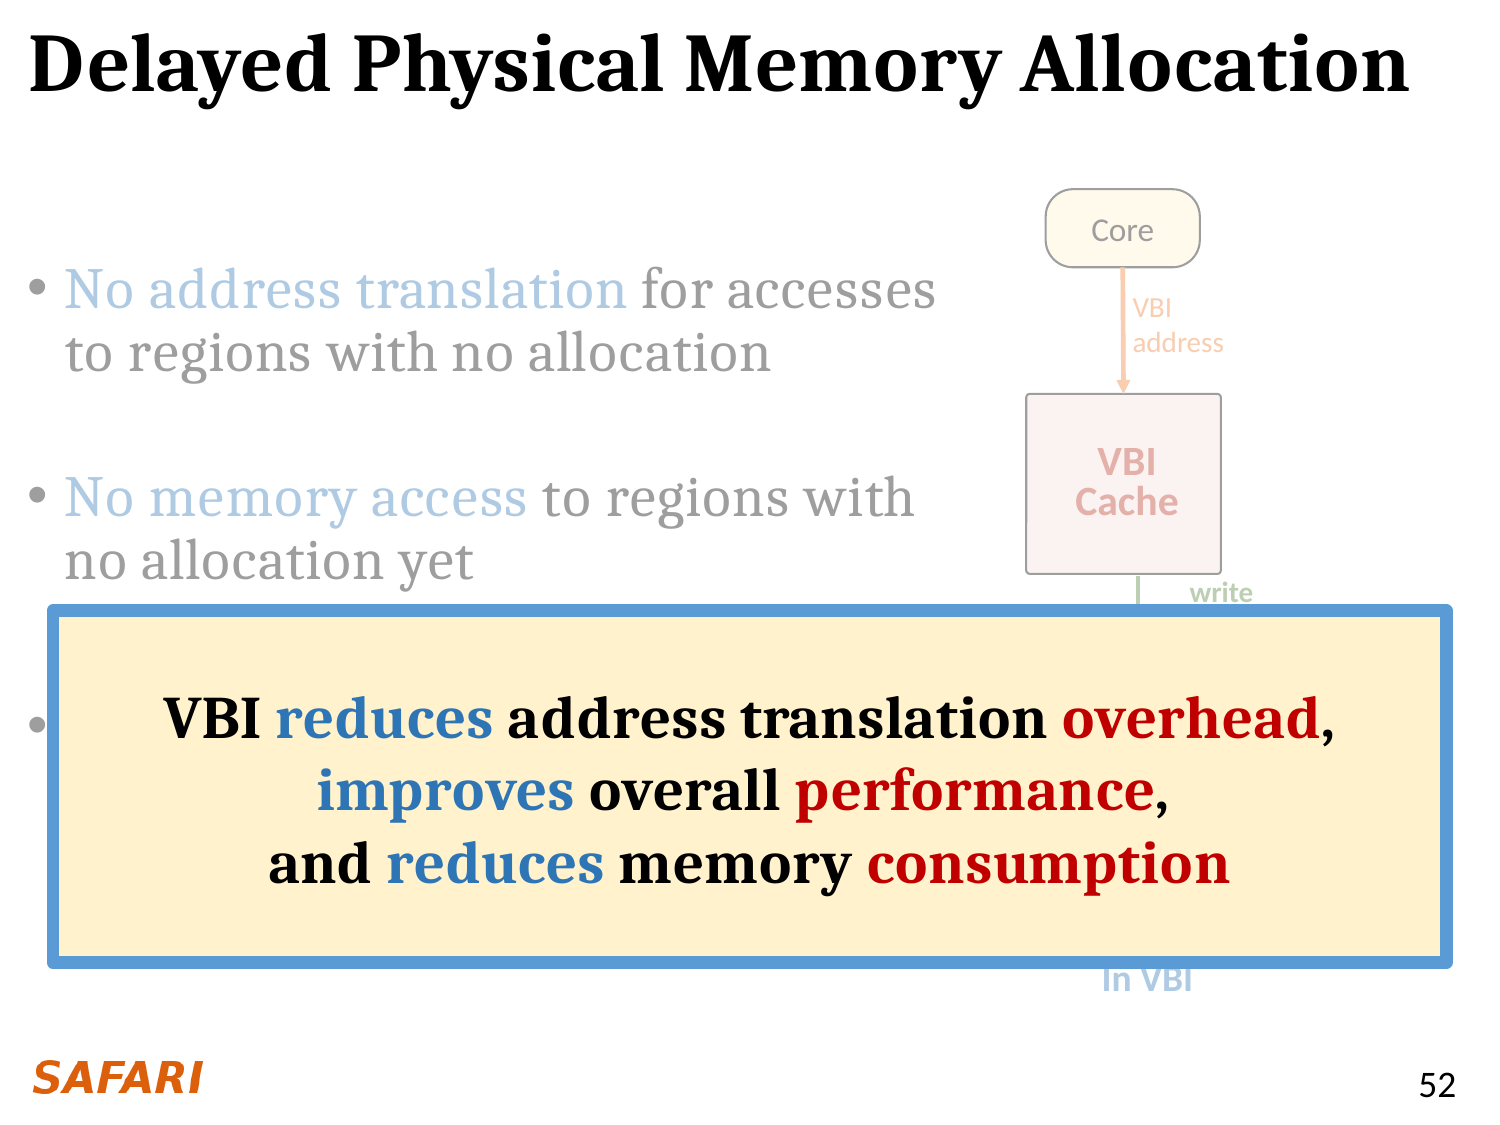

# Delayed Physical Memory Allocation

No address translation for accesses to regions with no allocation

No memory access to regions with no allocation yet

No memory allocation for VBs that never leave the cache during their lifetime

Core
VBI address
VBI
Cache
write
back

VBI reduces address translation overhead, improves overall performance,
and reduces memory consumption

MTL
Allocates
memory
Physical Memory

In VBI
52